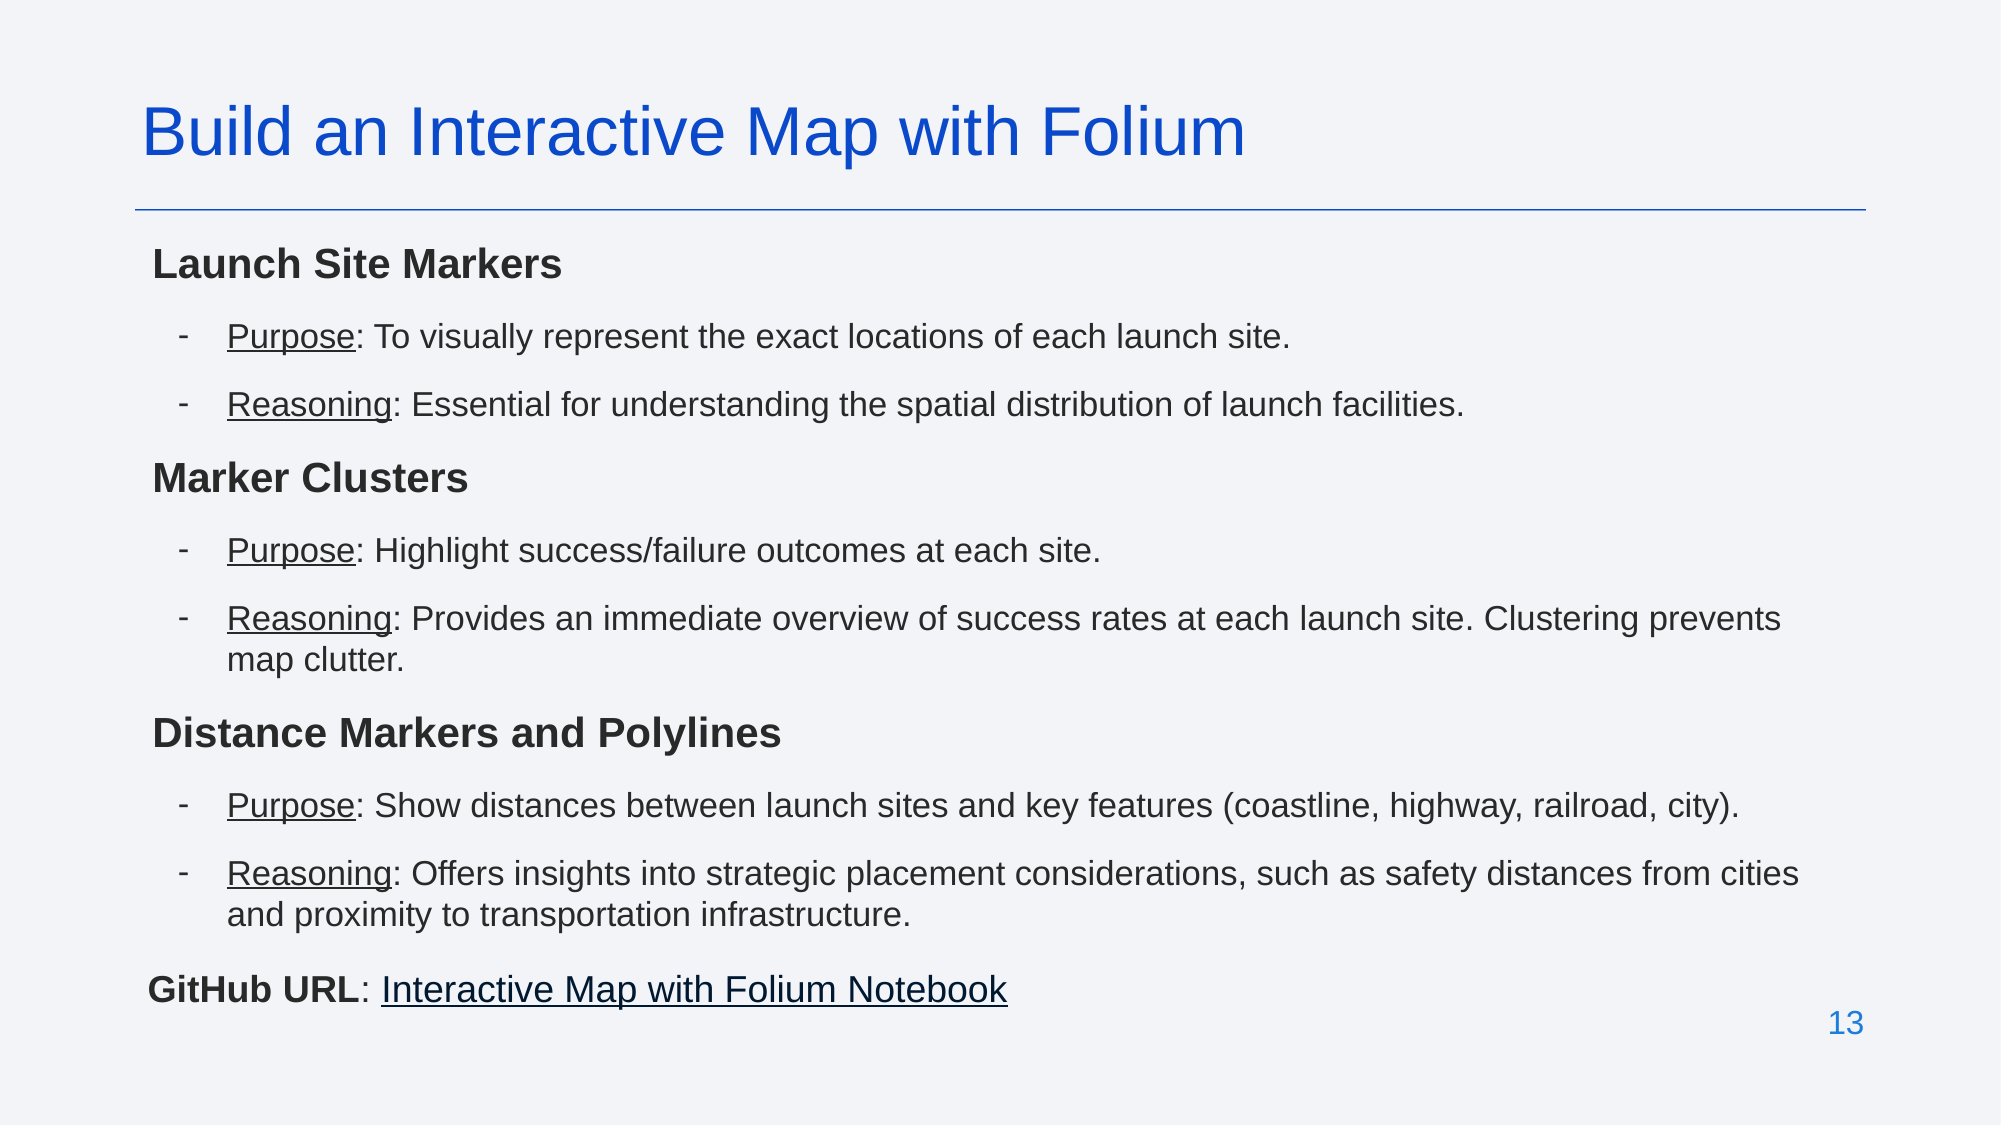

Build an Interactive Map with Folium
Launch Site Markers
Purpose: To visually represent the exact locations of each launch site.
Reasoning: Essential for understanding the spatial distribution of launch facilities.
Marker Clusters
Purpose: Highlight success/failure outcomes at each site.
Reasoning: Provides an immediate overview of success rates at each launch site. Clustering prevents map clutter.
Distance Markers and Polylines
Purpose: Show distances between launch sites and key features (coastline, highway, railroad, city).
Reasoning: Offers insights into strategic placement considerations, such as safety distances from cities and proximity to transportation infrastructure.
GitHub URL: Interactive Map with Folium Notebook
13